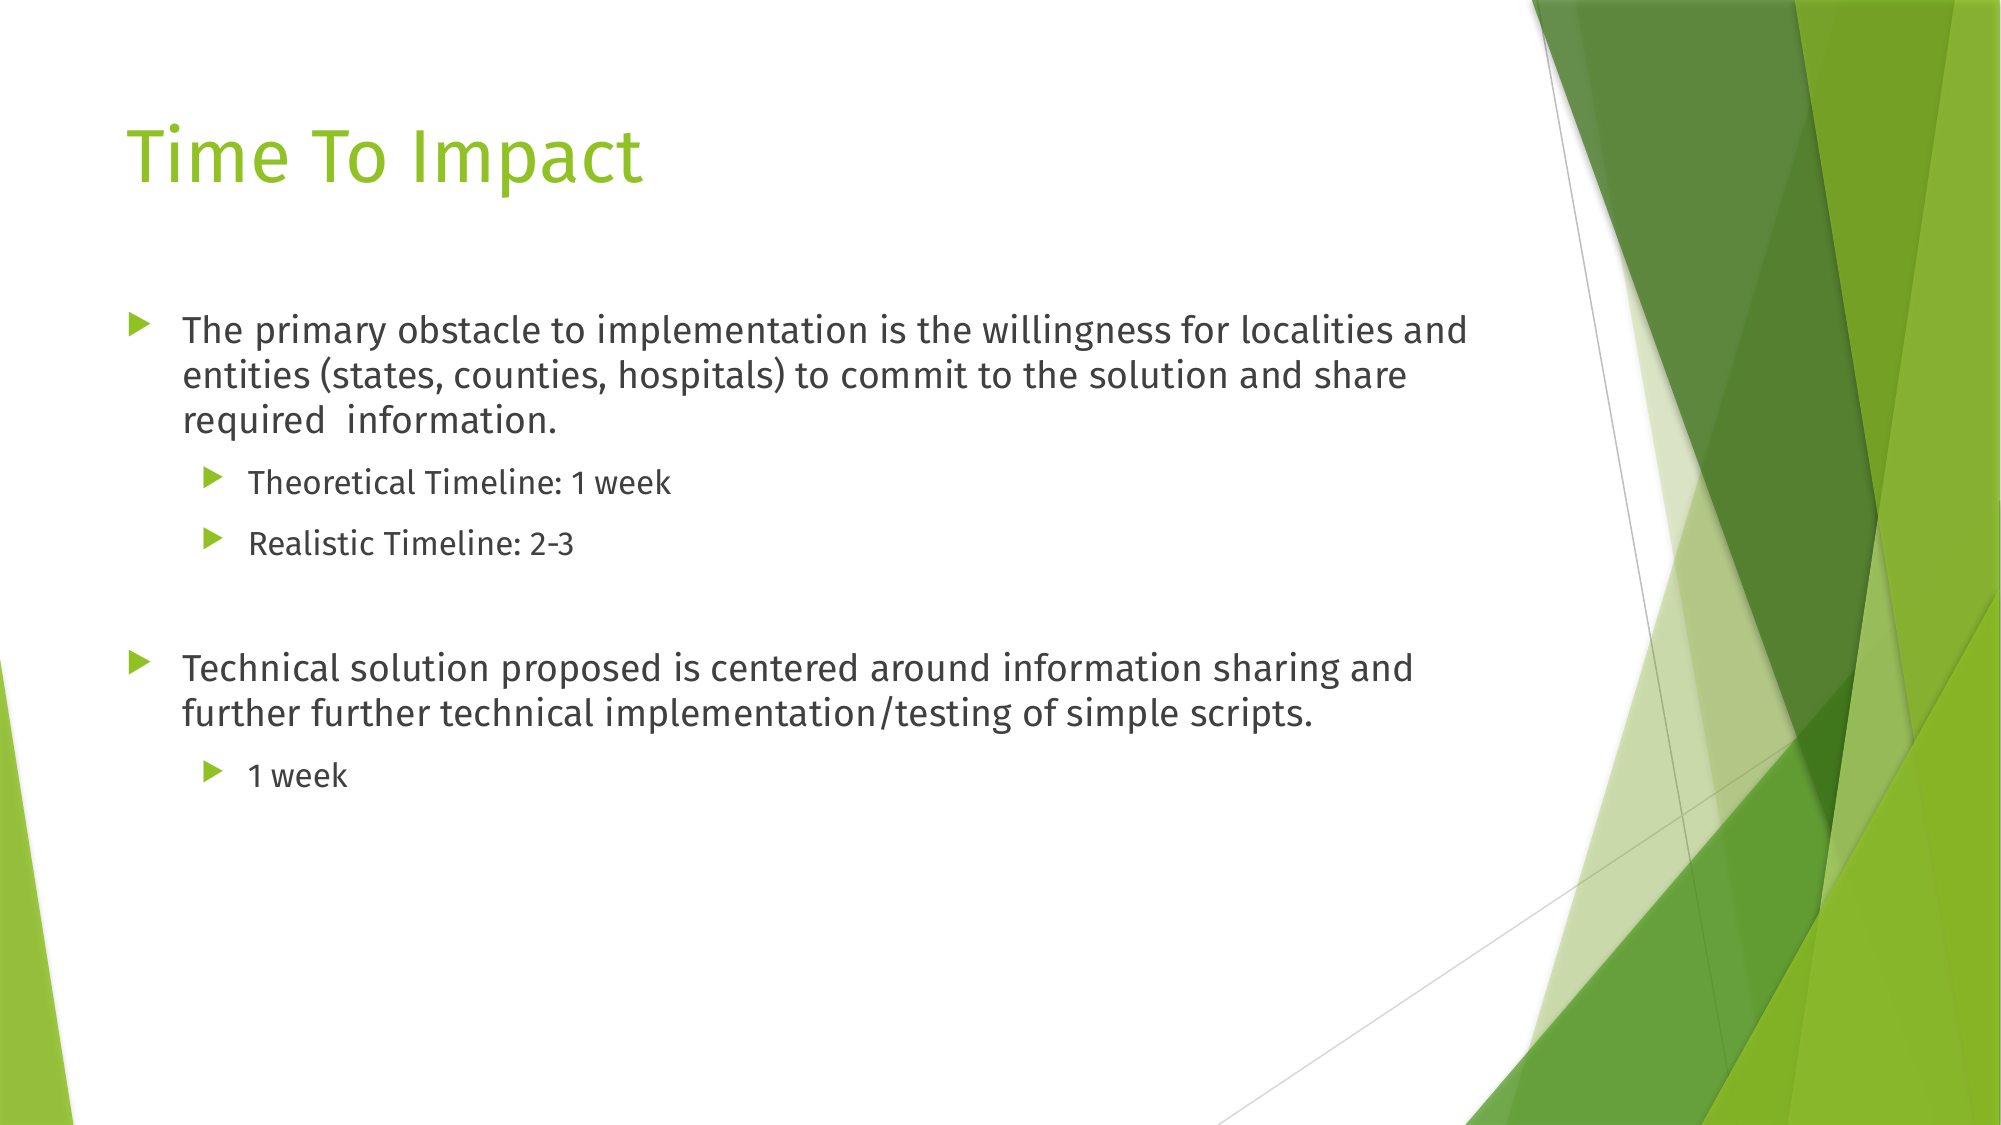

# Time To Impact
The primary obstacle to implementation is the willingness for localities and entities (states, counties, hospitals) to commit to the solution and share required  information.
Theoretical Timeline: 1 week
Realistic Timeline: 2-3

Technical solution proposed is centered around information sharing and further further technical implementation/testing of simple scripts.
1 week